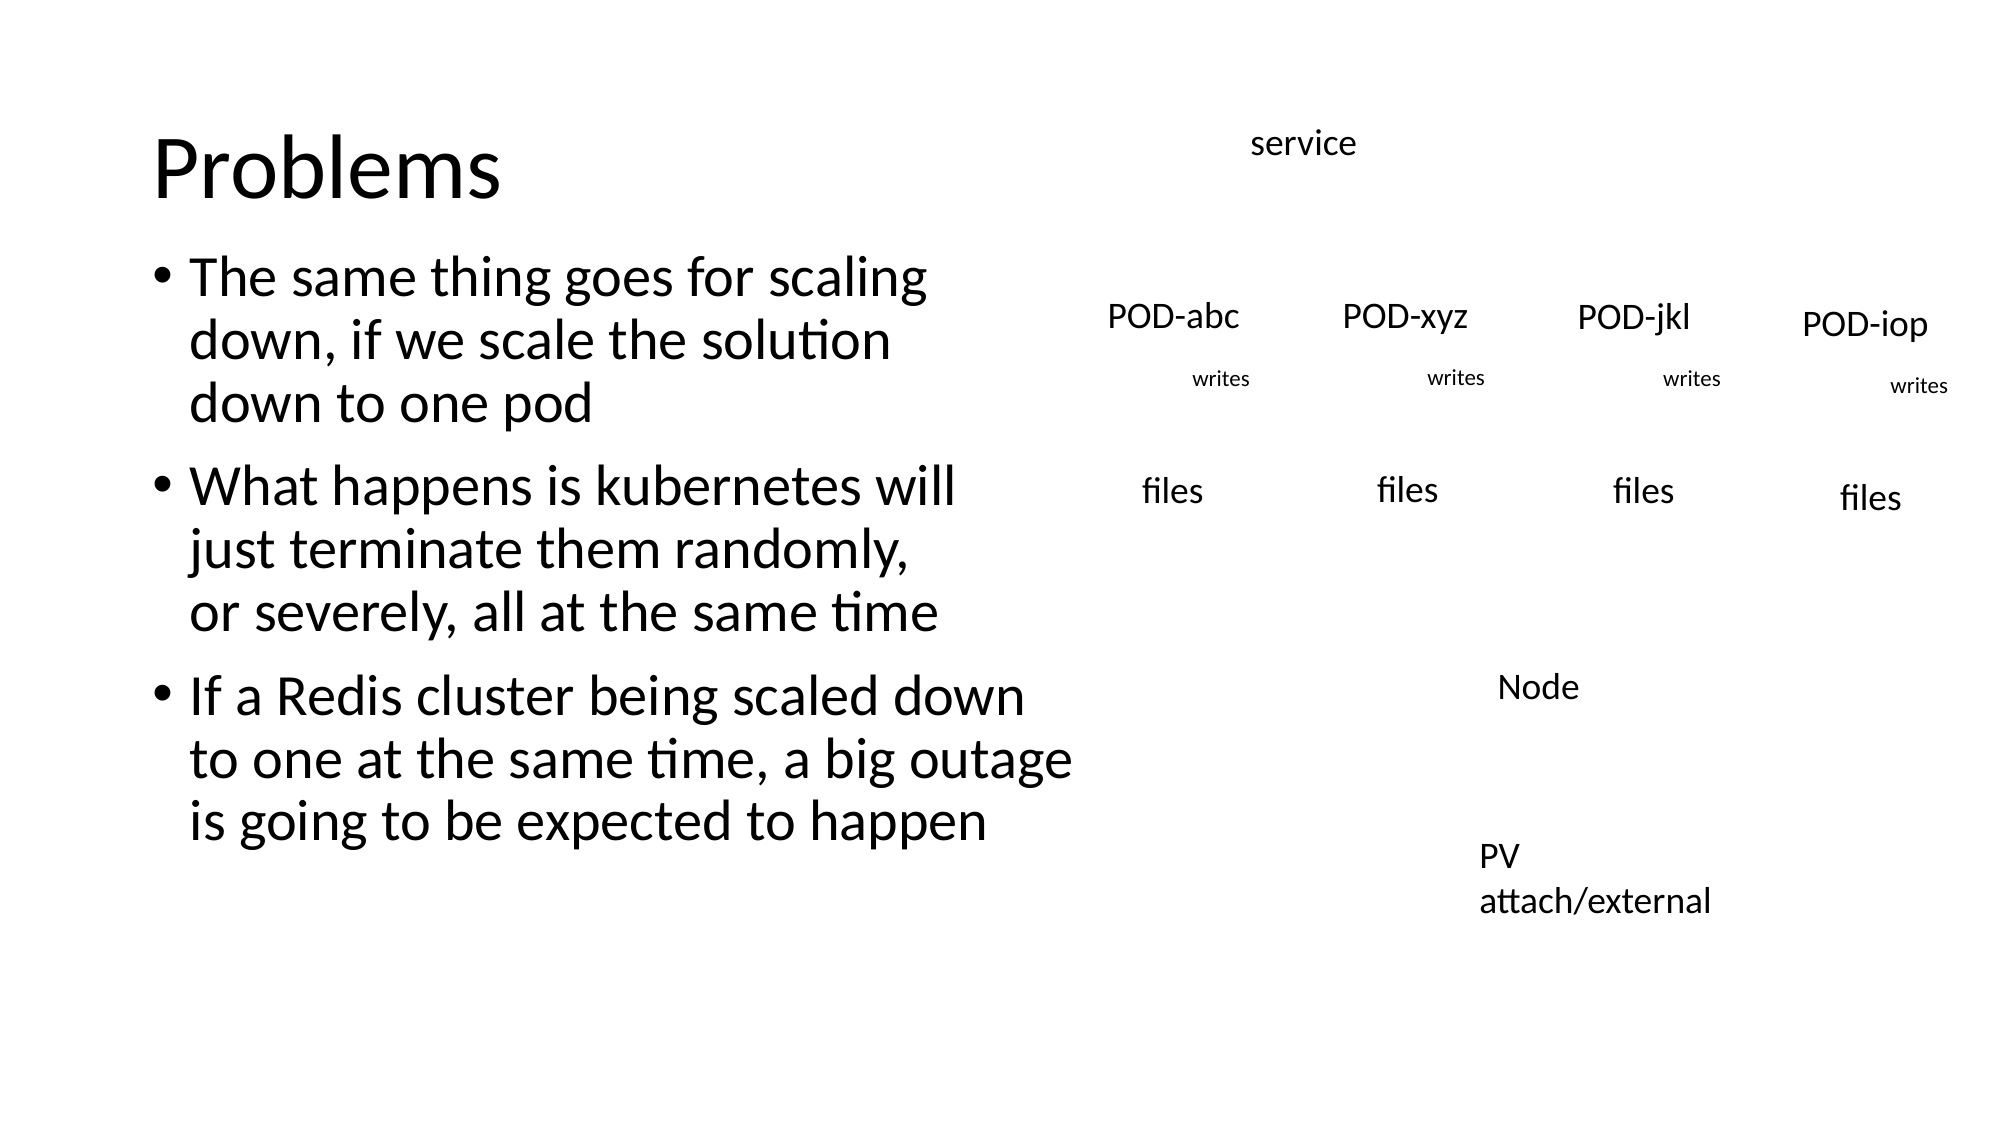

# Problems
service
The same thing goes for scaling
down, if we scale the solution
down to one pod
What happens is kubernetes will
just terminate them randomly,
or severely, all at the same time
If a Redis cluster being scaled down
to one at the same time, a big outage
is going to be expected to happen
POD-xyz
POD-abc
POD-jkl
POD-iop
writes
writes
writes
writes
files
files
files
files
Node
PV
attach/external